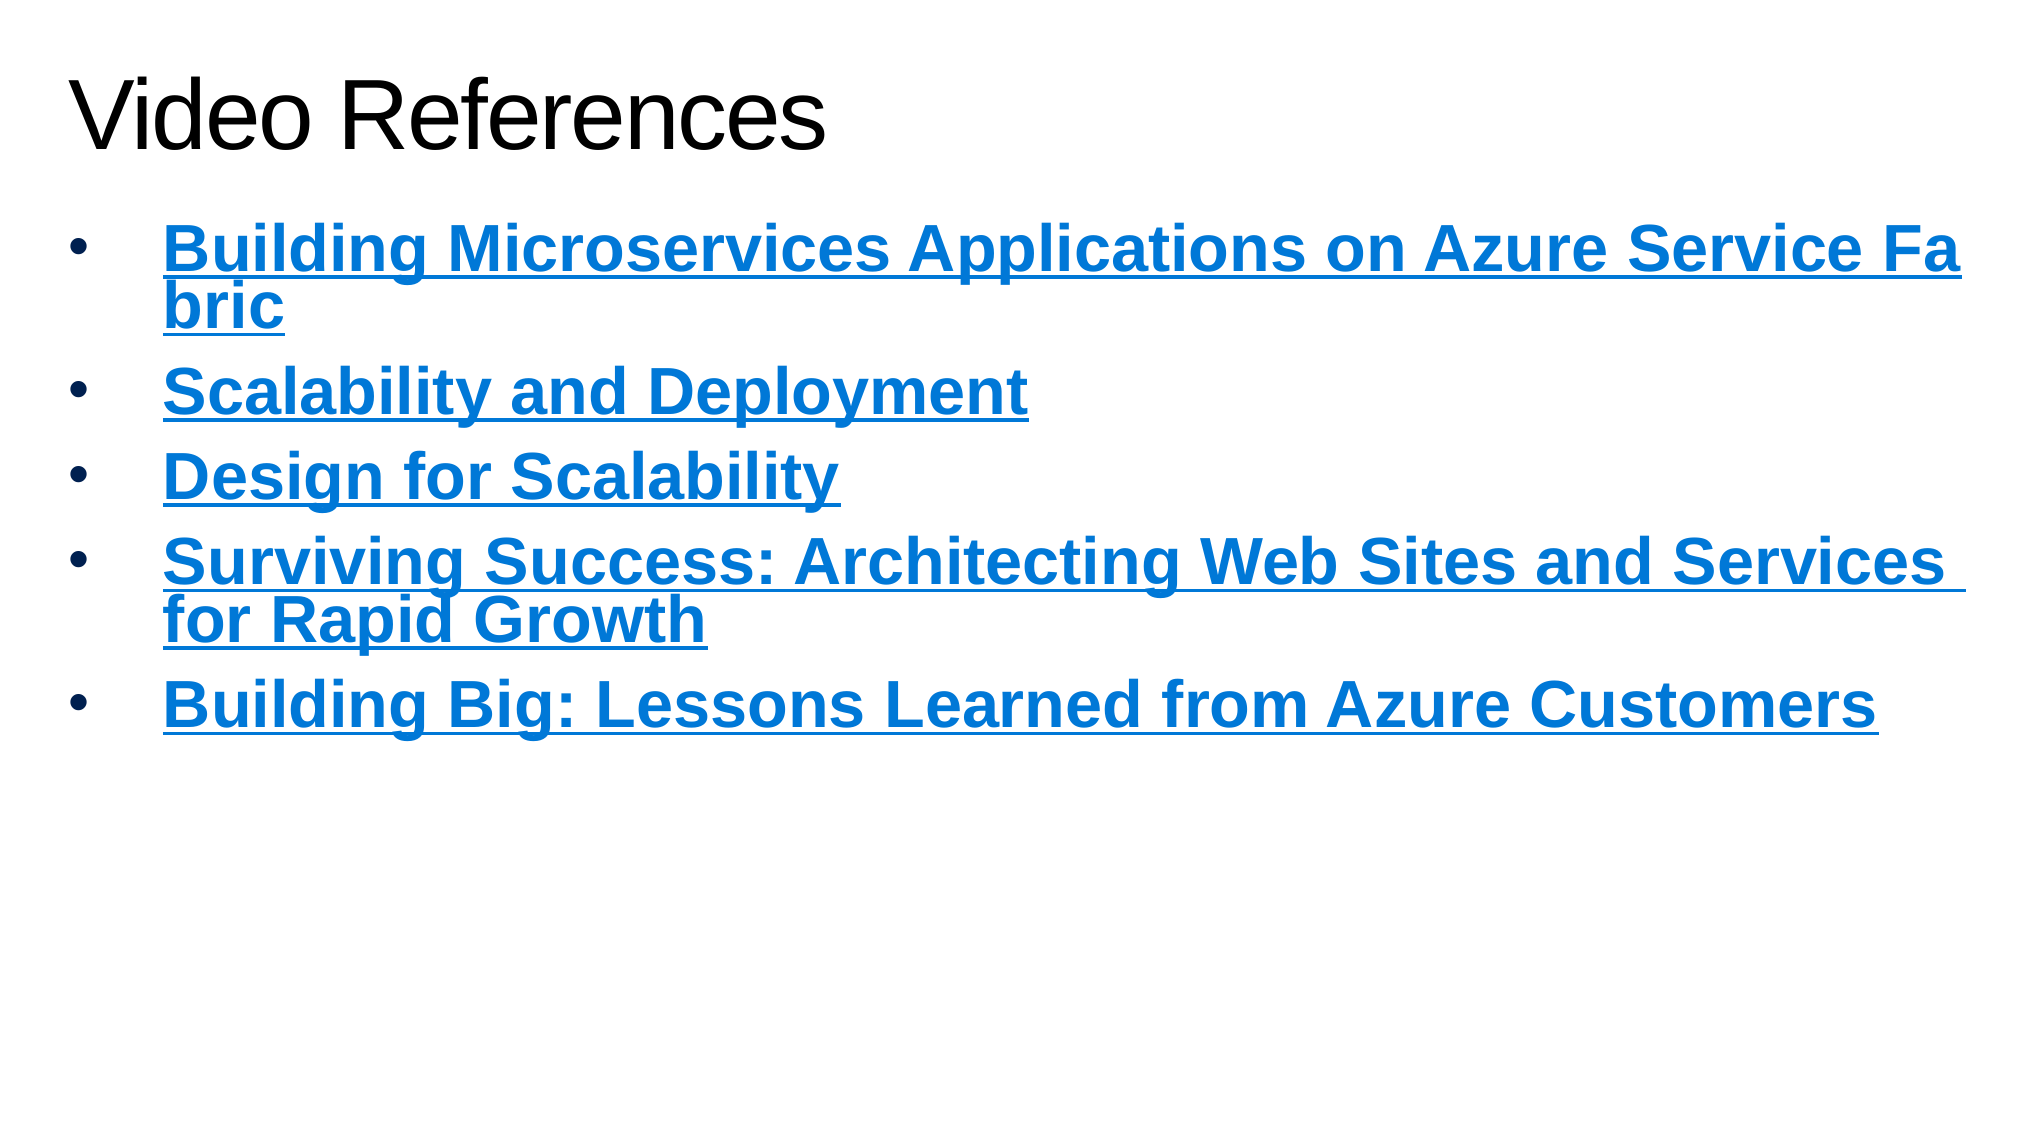

# Video References
Building Microservices Applications on Azure Service Fabric
Scalability and Deployment
Design for Scalability
Surviving Success: Architecting Web Sites and Services for Rapid Growth
Building Big: Lessons Learned from Azure Customers